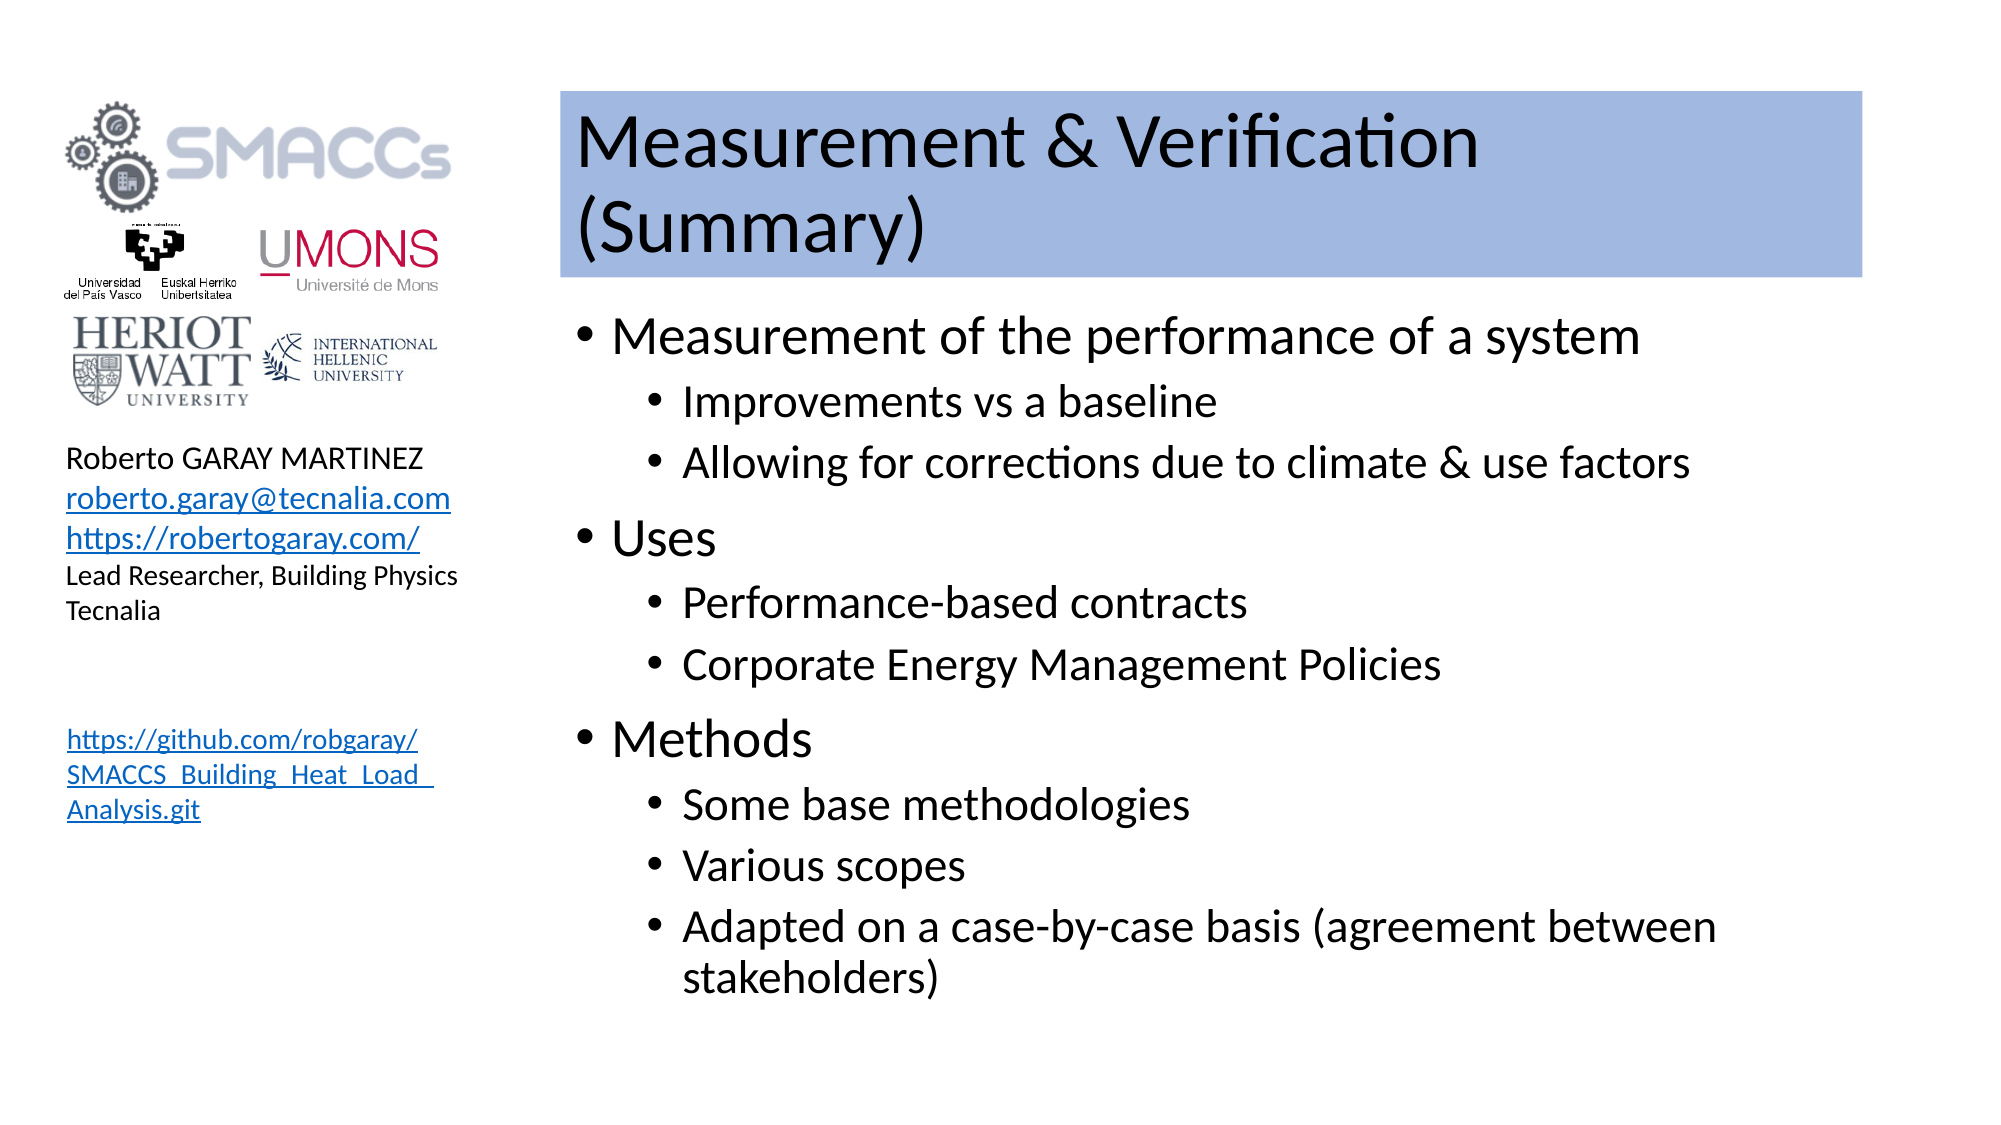

# Measurement & Verification (Summary)
Measurement of the performance of a system
Improvements vs a baseline
Allowing for corrections due to climate & use factors
Uses
Performance-based contracts
Corporate Energy Management Policies
Methods
Some base methodologies
Various scopes
Adapted on a case-by-case basis (agreement between stakeholders)